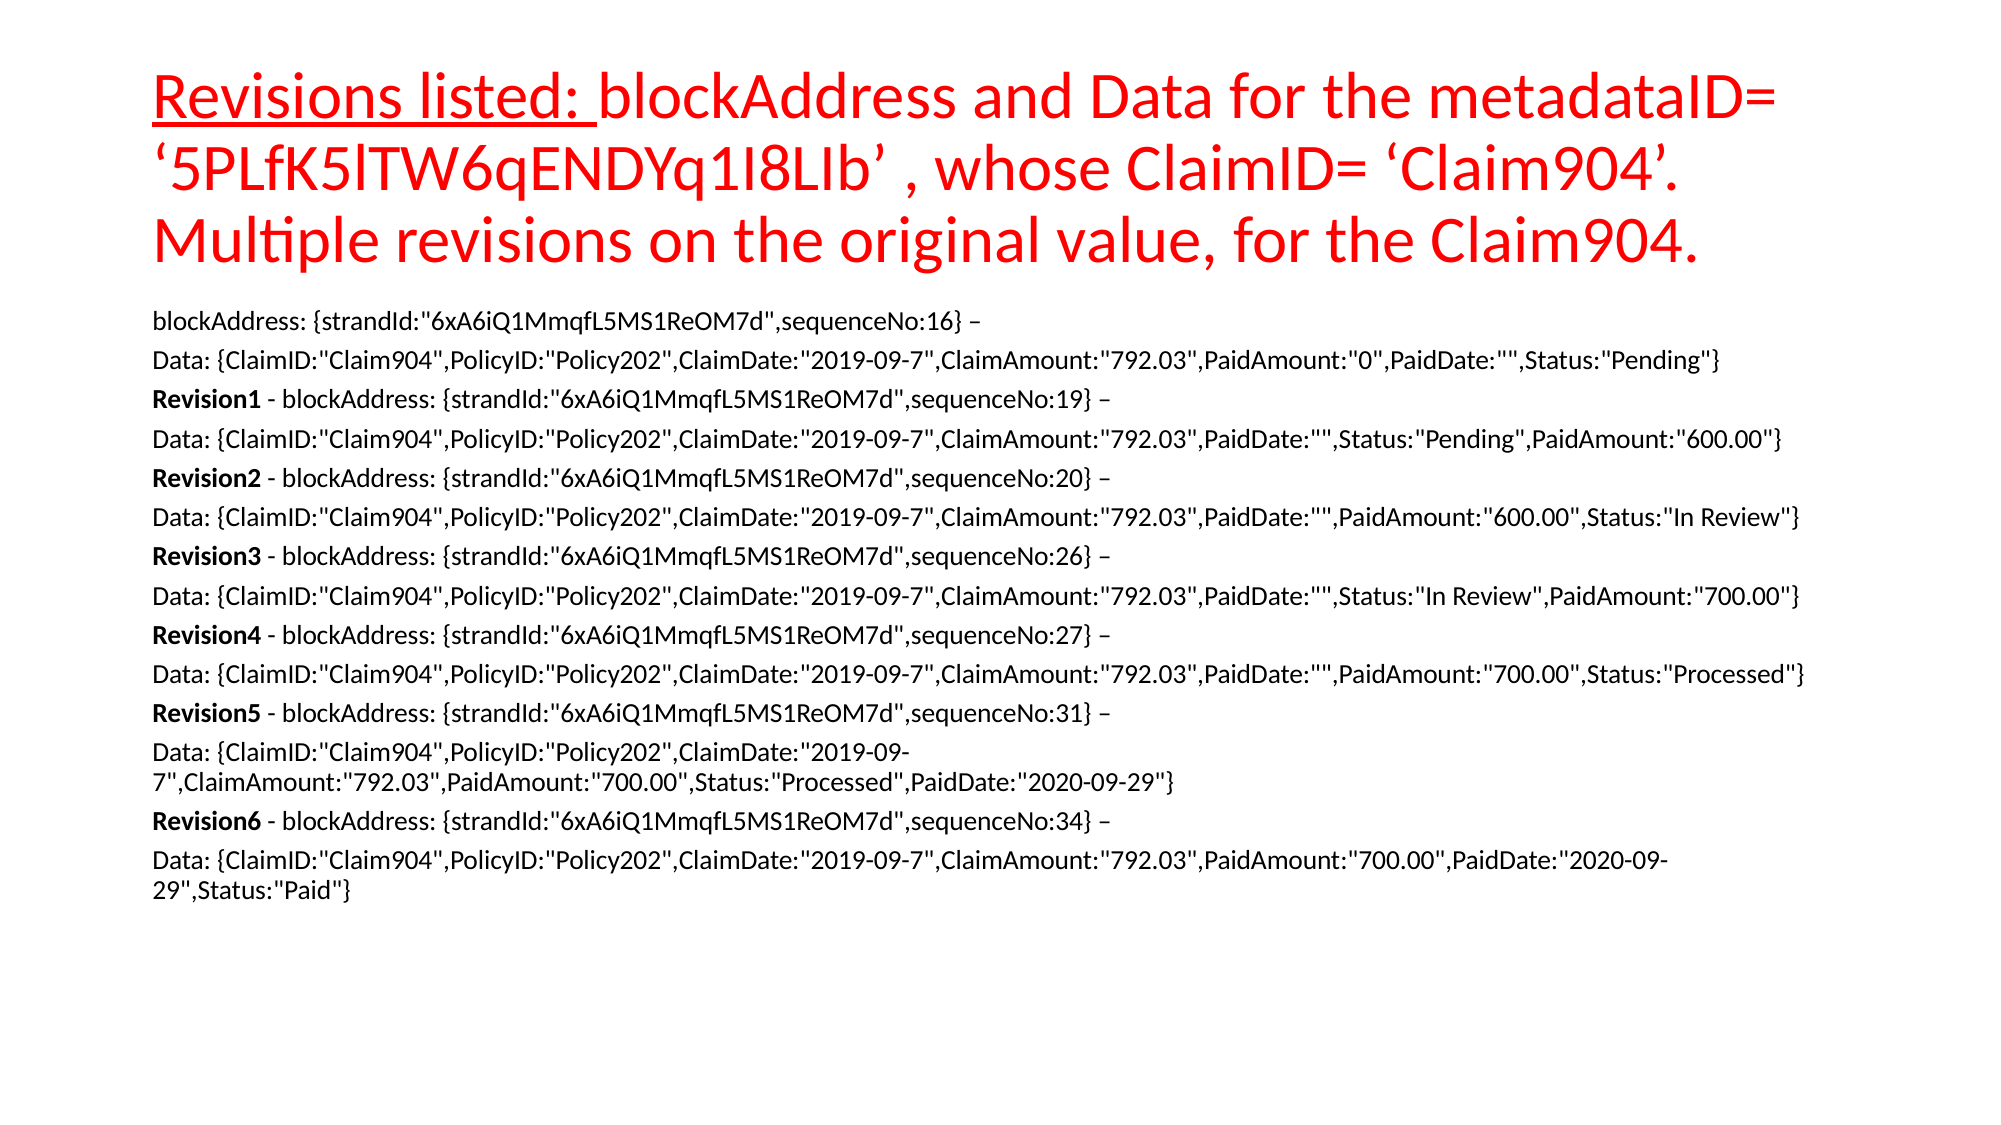

# Revisions listed: blockAddress and Data for the metadataID= ‘5PLfK5lTW6qENDYq1I8LIb’ , whose ClaimID= ‘Claim904’. Multiple revisions on the original value, for the Claim904.
blockAddress: {strandId:"6xA6iQ1MmqfL5MS1ReOM7d",sequenceNo:16} –
Data: {ClaimID:"Claim904",PolicyID:"Policy202",ClaimDate:"2019-09-7",ClaimAmount:"792.03",PaidAmount:"0",PaidDate:"",Status:"Pending"}
Revision1 - blockAddress: {strandId:"6xA6iQ1MmqfL5MS1ReOM7d",sequenceNo:19} –
Data: {ClaimID:"Claim904",PolicyID:"Policy202",ClaimDate:"2019-09-7",ClaimAmount:"792.03",PaidDate:"",Status:"Pending",PaidAmount:"600.00"}
Revision2 - blockAddress: {strandId:"6xA6iQ1MmqfL5MS1ReOM7d",sequenceNo:20} –
Data: {ClaimID:"Claim904",PolicyID:"Policy202",ClaimDate:"2019-09-7",ClaimAmount:"792.03",PaidDate:"",PaidAmount:"600.00",Status:"In Review"}
Revision3 - blockAddress: {strandId:"6xA6iQ1MmqfL5MS1ReOM7d",sequenceNo:26} –
Data: {ClaimID:"Claim904",PolicyID:"Policy202",ClaimDate:"2019-09-7",ClaimAmount:"792.03",PaidDate:"",Status:"In Review",PaidAmount:"700.00"}
Revision4 - blockAddress: {strandId:"6xA6iQ1MmqfL5MS1ReOM7d",sequenceNo:27} –
Data: {ClaimID:"Claim904",PolicyID:"Policy202",ClaimDate:"2019-09-7",ClaimAmount:"792.03",PaidDate:"",PaidAmount:"700.00",Status:"Processed"}
Revision5 - blockAddress: {strandId:"6xA6iQ1MmqfL5MS1ReOM7d",sequenceNo:31} –
Data: {ClaimID:"Claim904",PolicyID:"Policy202",ClaimDate:"2019-09-7",ClaimAmount:"792.03",PaidAmount:"700.00",Status:"Processed",PaidDate:"2020-09-29"}
Revision6 - blockAddress: {strandId:"6xA6iQ1MmqfL5MS1ReOM7d",sequenceNo:34} –
Data: {ClaimID:"Claim904",PolicyID:"Policy202",ClaimDate:"2019-09-7",ClaimAmount:"792.03",PaidAmount:"700.00",PaidDate:"2020-09-29",Status:"Paid"}